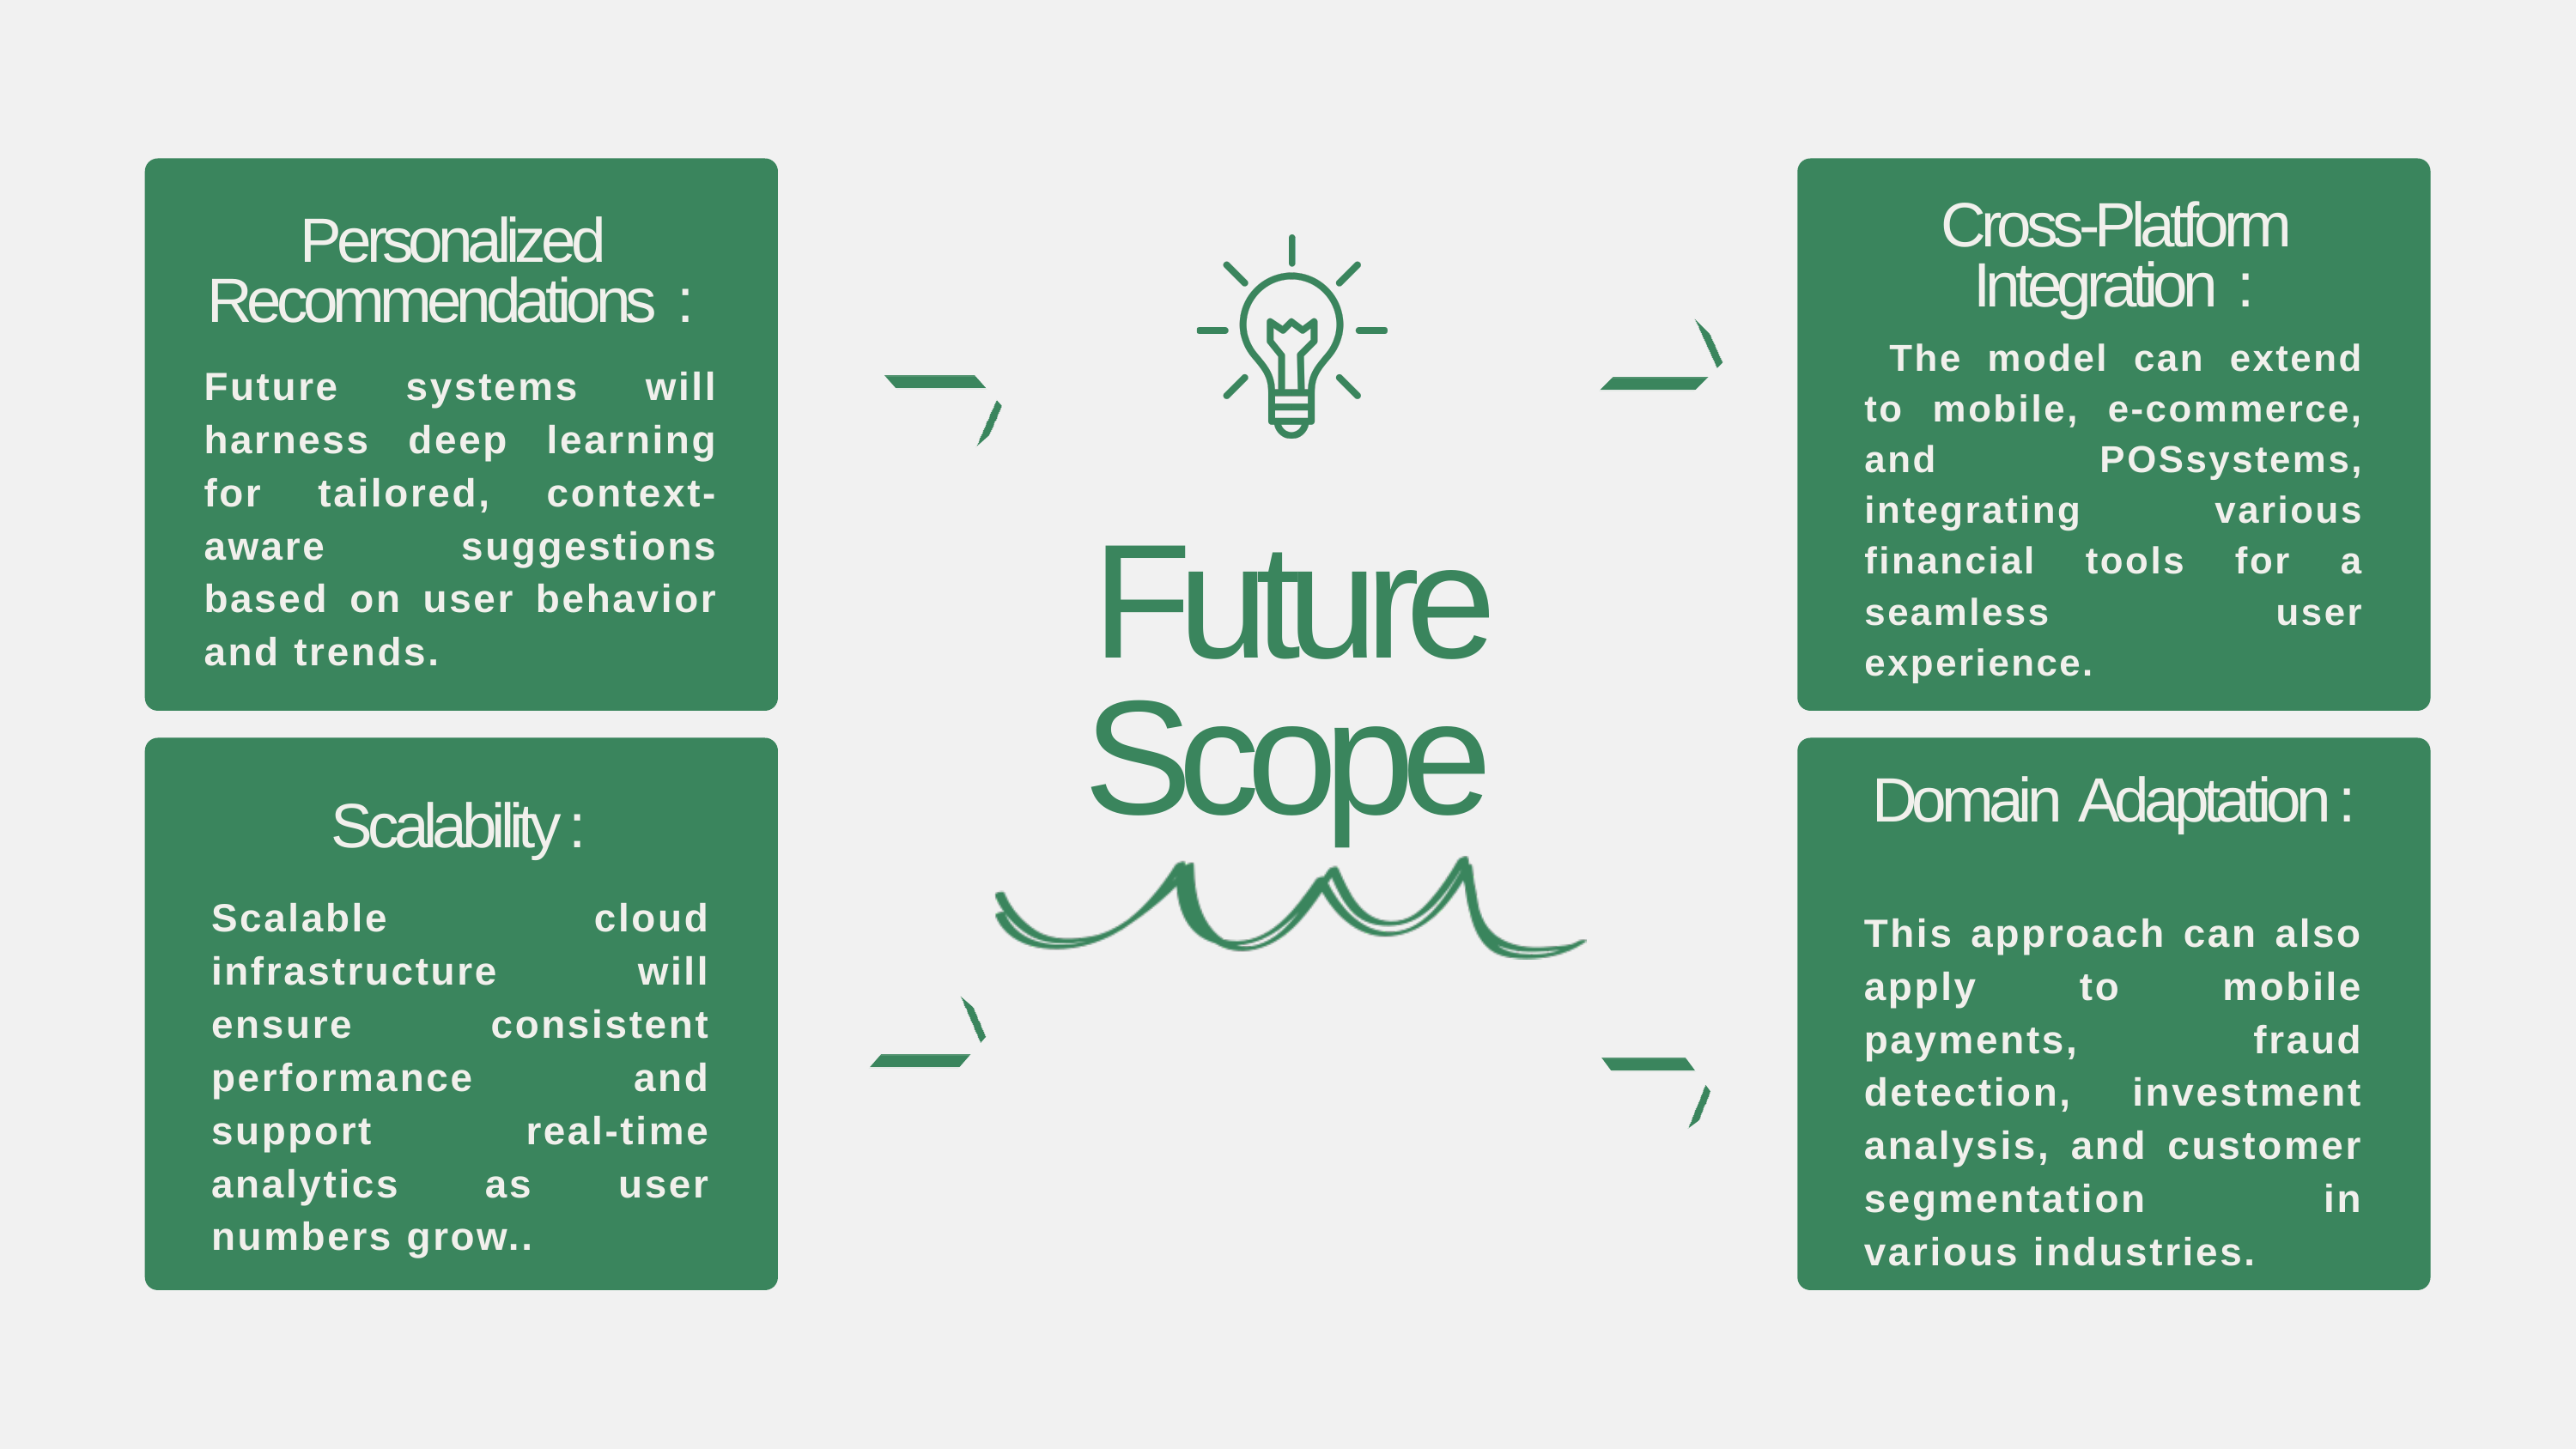

Cross-Platform Integration  :
Personalized Recommendations  :

 The model can extend to mobile, e-commerce, and POSsystems, integrating various financial tools for a seamless user experience.

Future systems will harness deep learning for tailored, context-aware suggestions based on user behavior and trends.
Future Scope

Domain  Adaptation :
Scalability :

Scalable cloud infrastructure will ensure consistent performance and support real-time analytics as user numbers grow..
This approach can also apply to mobile payments, fraud detection, investment analysis, and customer segmentation in various industries.